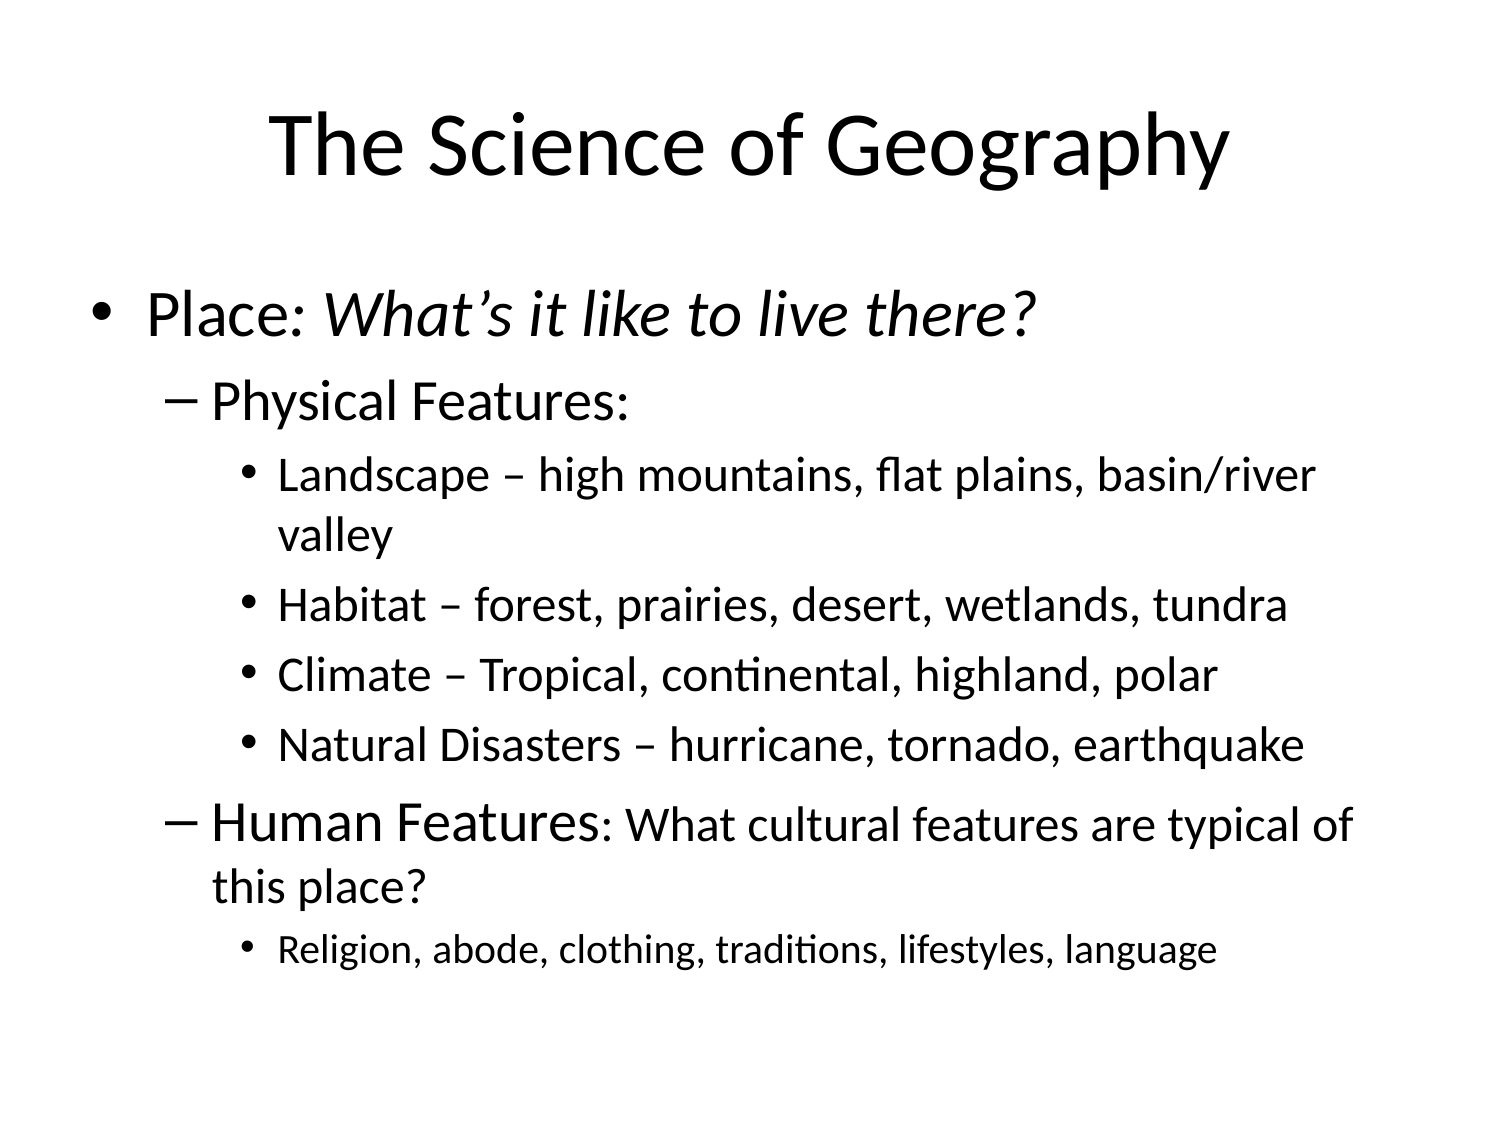

# The Science of Geography
Place: What’s it like to live there?
Physical Features:
Landscape – high mountains, flat plains, basin/river valley
Habitat – forest, prairies, desert, wetlands, tundra
Climate – Tropical, continental, highland, polar
Natural Disasters – hurricane, tornado, earthquake
Human Features: What cultural features are typical of this place?
Religion, abode, clothing, traditions, lifestyles, language